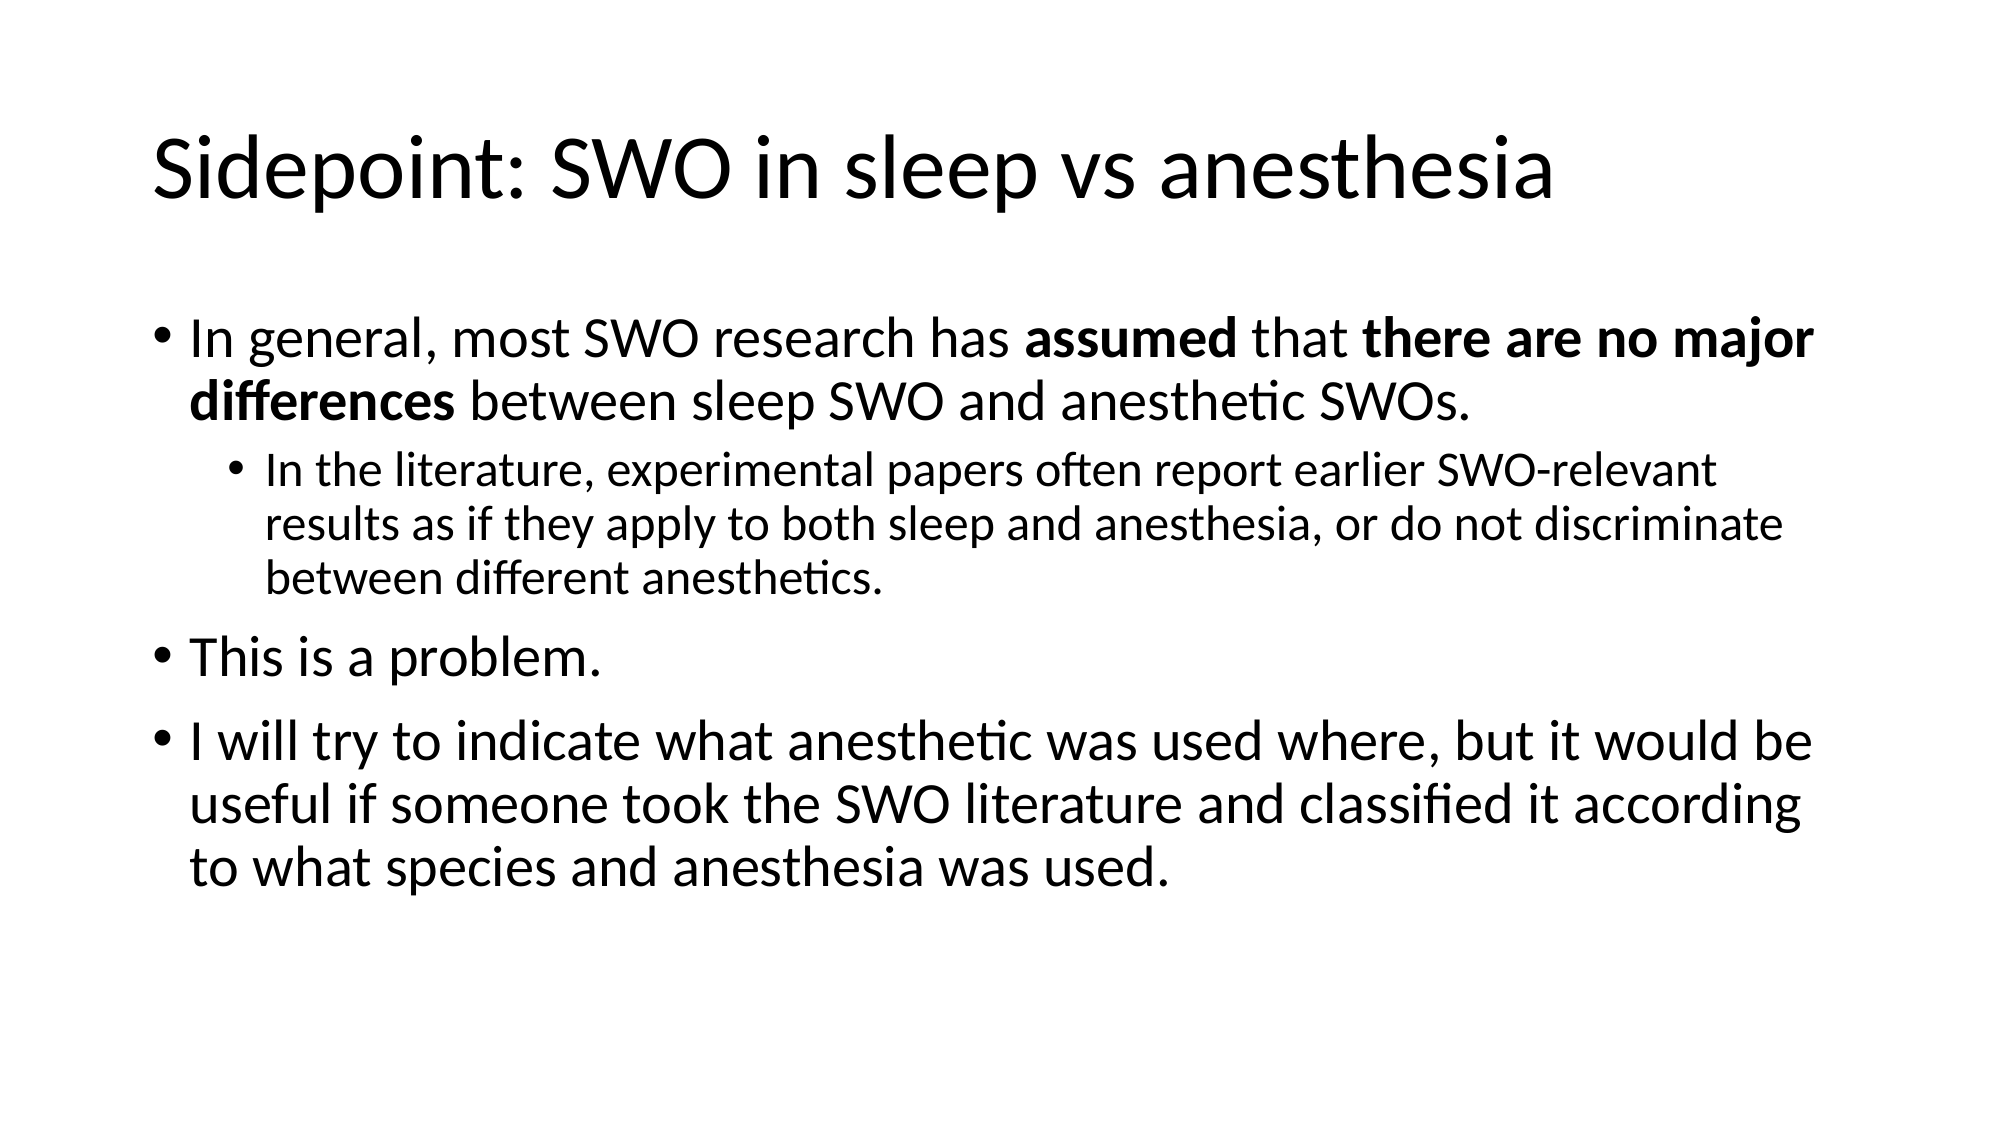

# Sidepoint: SWO in sleep vs anesthesia
In general, most SWO research has assumed that there are no major differences between sleep SWO and anesthetic SWOs.
In the literature, experimental papers often report earlier SWO-relevant results as if they apply to both sleep and anesthesia, or do not discriminate between different anesthetics.
This is a problem.
I will try to indicate what anesthetic was used where, but it would be useful if someone took the SWO literature and classified it according to what species and anesthesia was used.